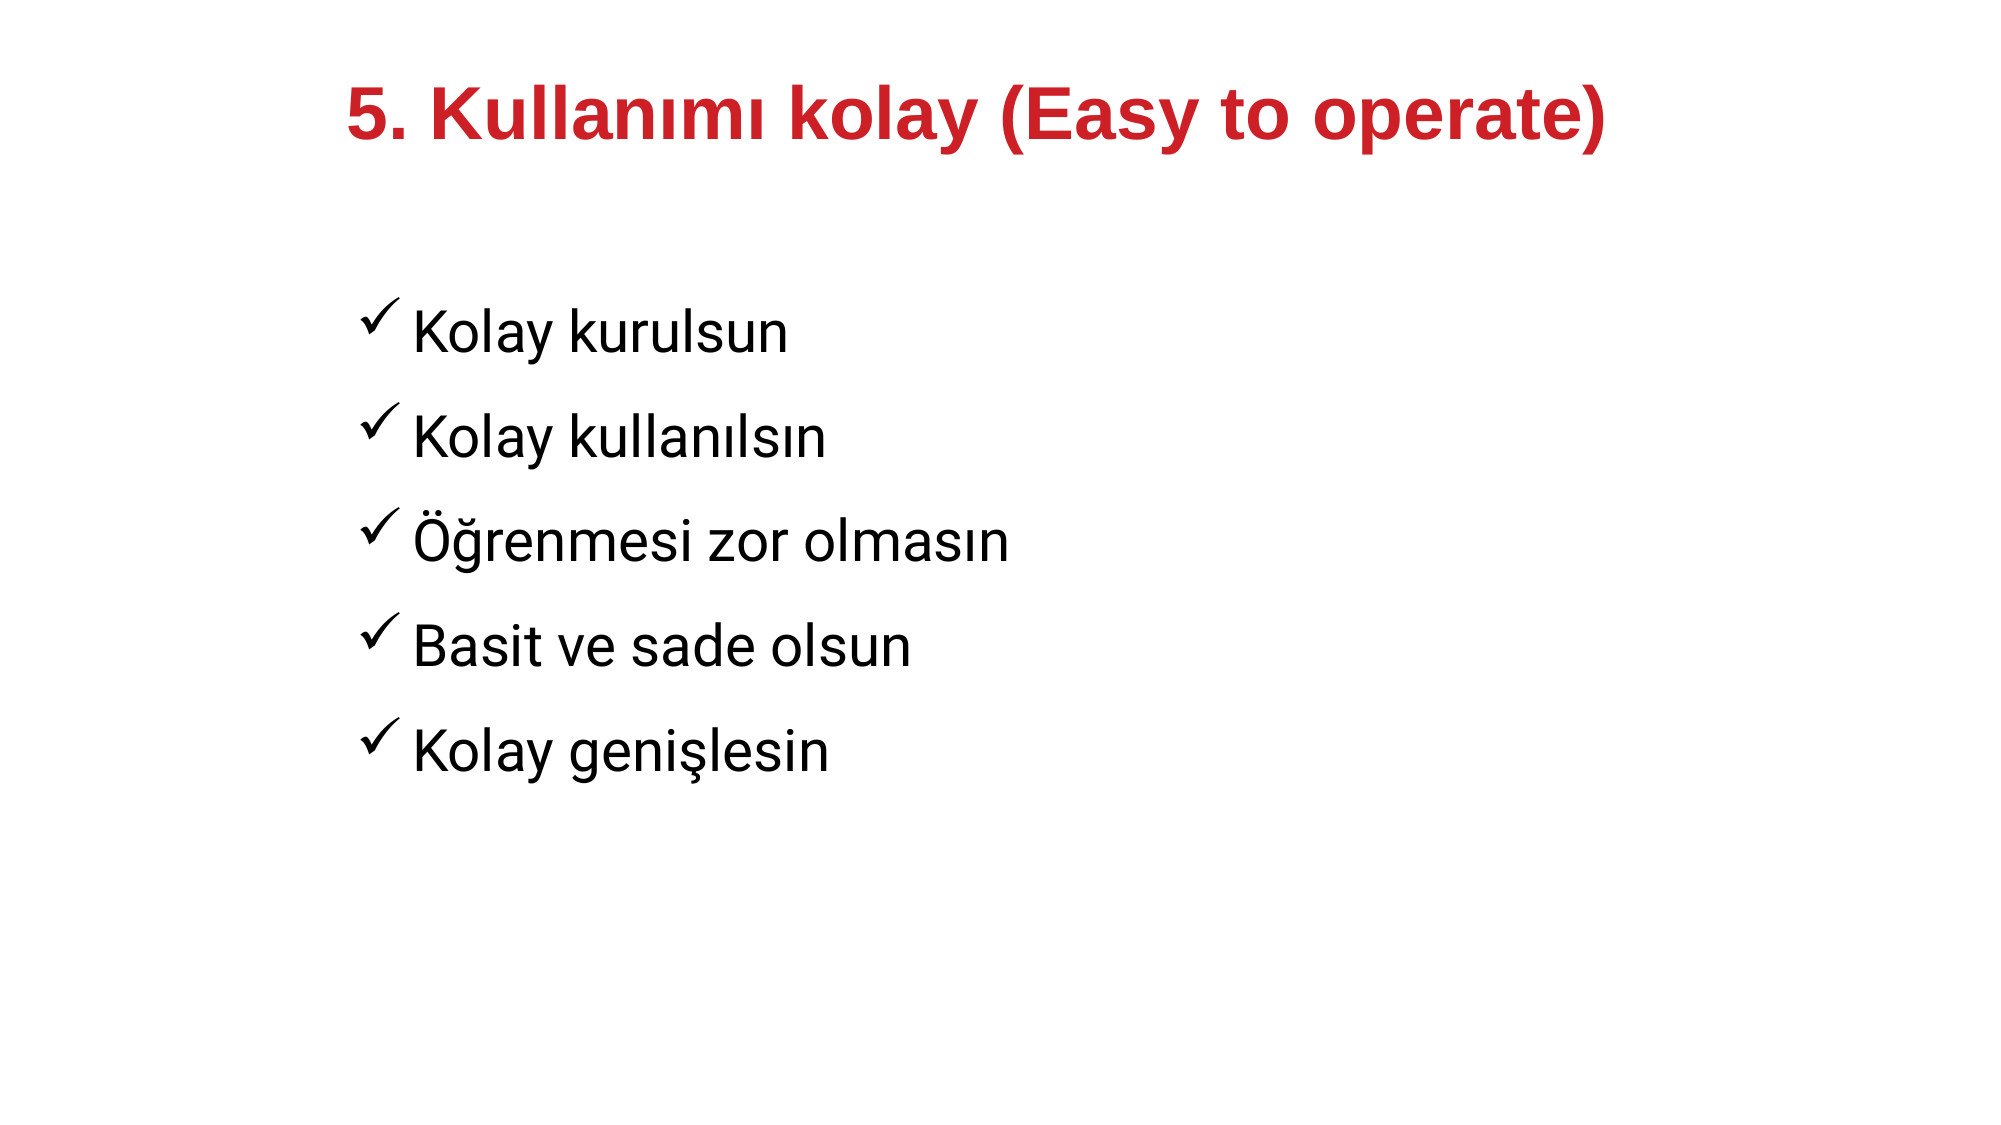

# 5. Kullanımı kolay (Easy to operate)

Kolay kurulsun
Kolay kullanılsın
Öğrenmesi zor olmasın
Basit ve sade olsun
Kolay genişlesin